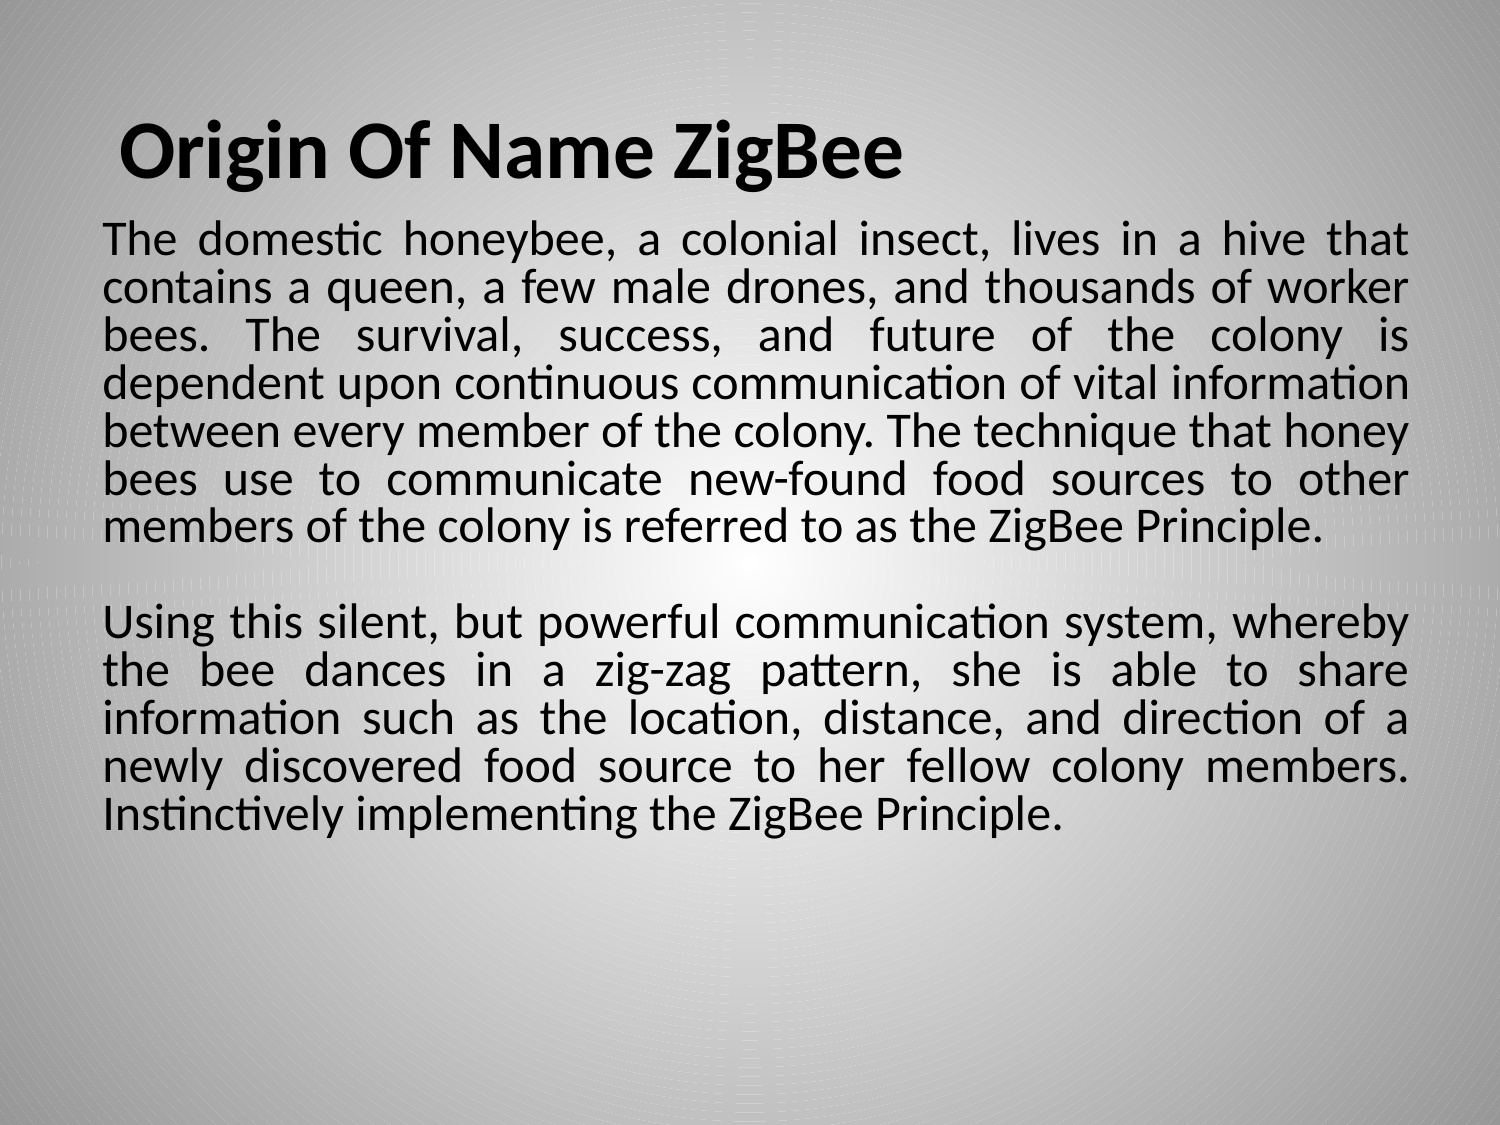

Origin Of Name ZigBee
The domestic honeybee, a colonial insect, lives in a hive that contains a queen, a few male drones, and thousands of worker bees. The survival, success, and future of the colony is dependent upon continuous communication of vital information between every member of the colony. The technique that honey bees use to communicate new-found food sources to other members of the colony is referred to as the ZigBee Principle.

Using this silent, but powerful communication system, whereby the bee dances in a zig-zag pattern, she is able to share information such as the location, distance, and direction of a newly discovered food source to her fellow colony members. Instinctively implementing the ZigBee Principle.